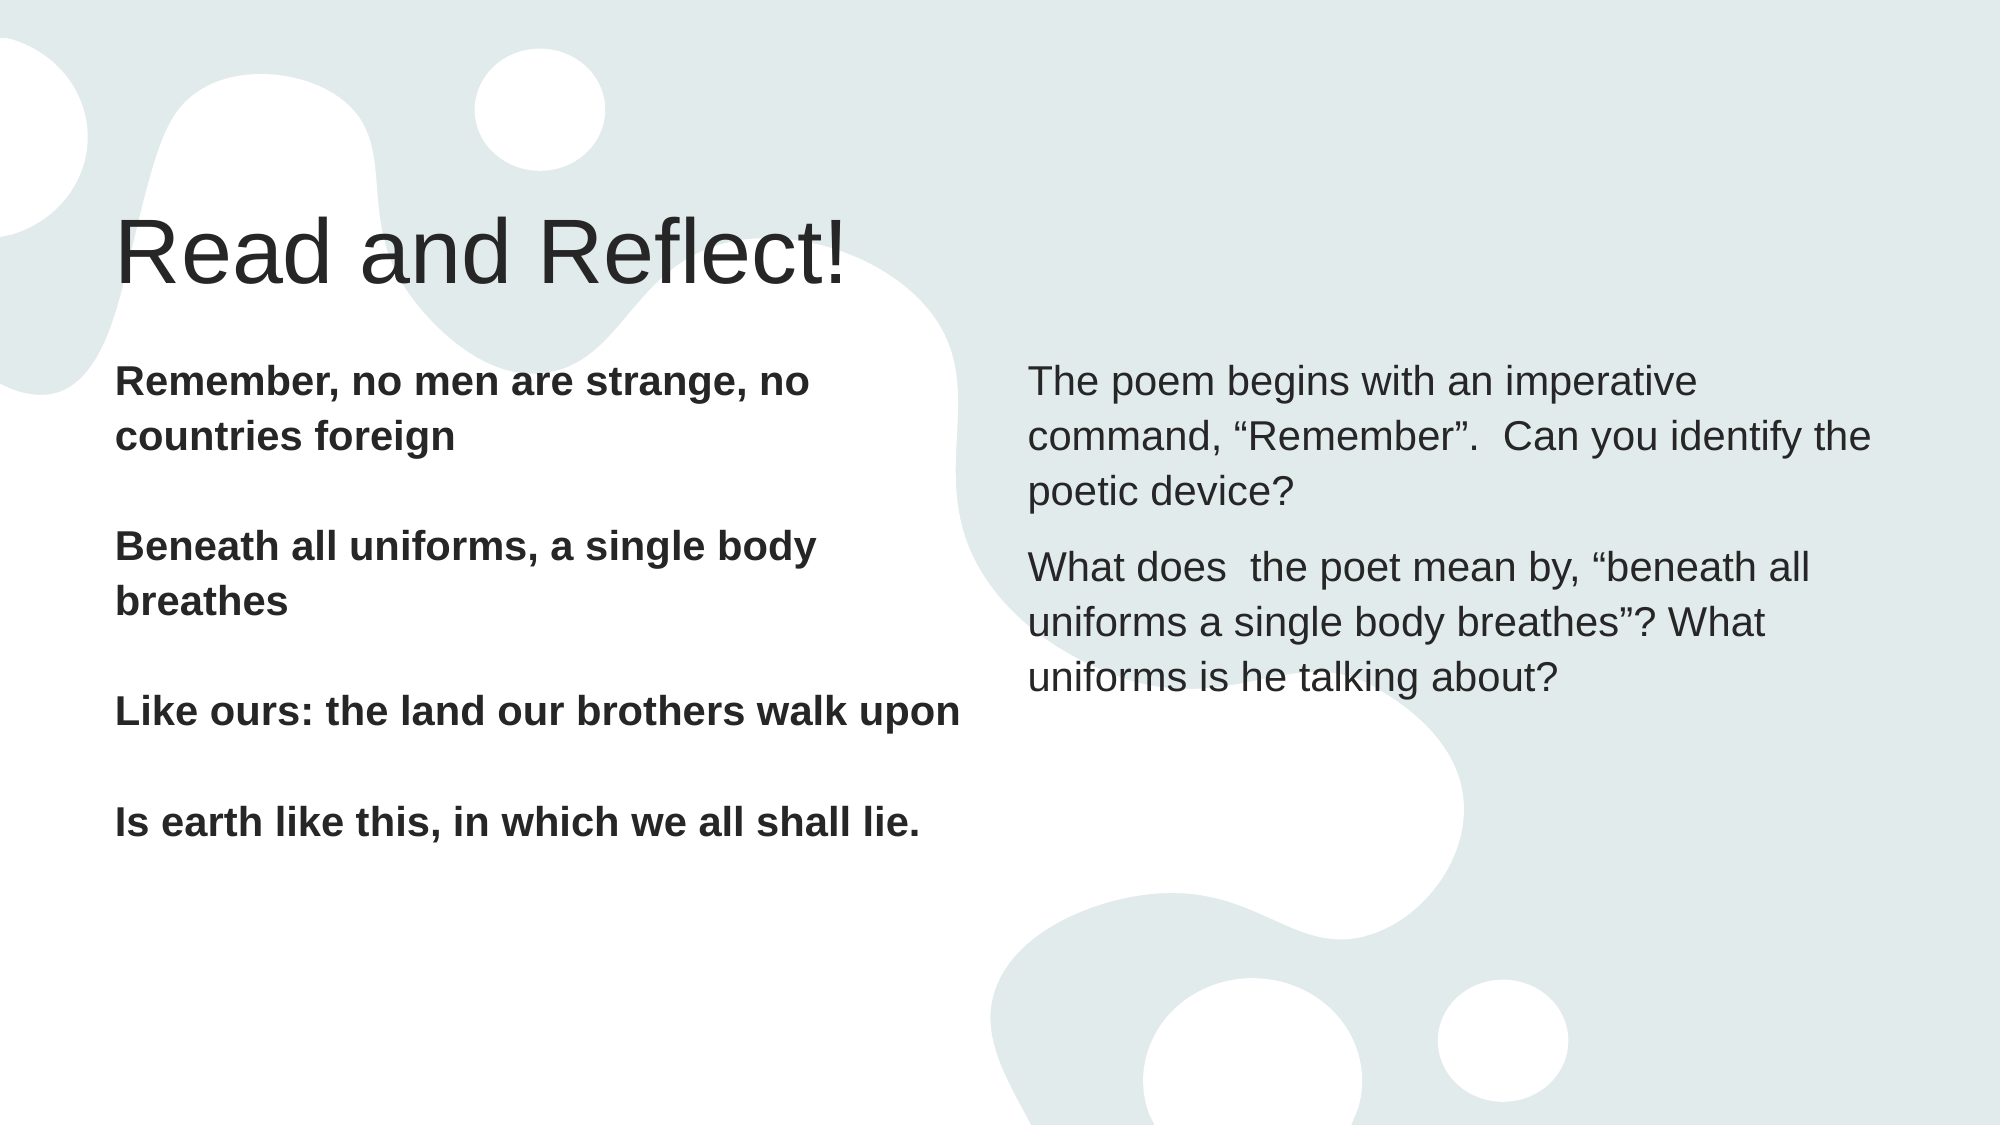

# Read and Reflect!
Remember, no men are strange, no countries foreign
Beneath all uniforms, a single body breathes
Like ours: the land our brothers walk upon
Is earth like this, in which we all shall lie.
The poem begins with an imperative command, “Remember”.  Can you identify the poetic device?
What does  the poet mean by, “beneath all uniforms a single body breathes”? What uniforms is he talking about?